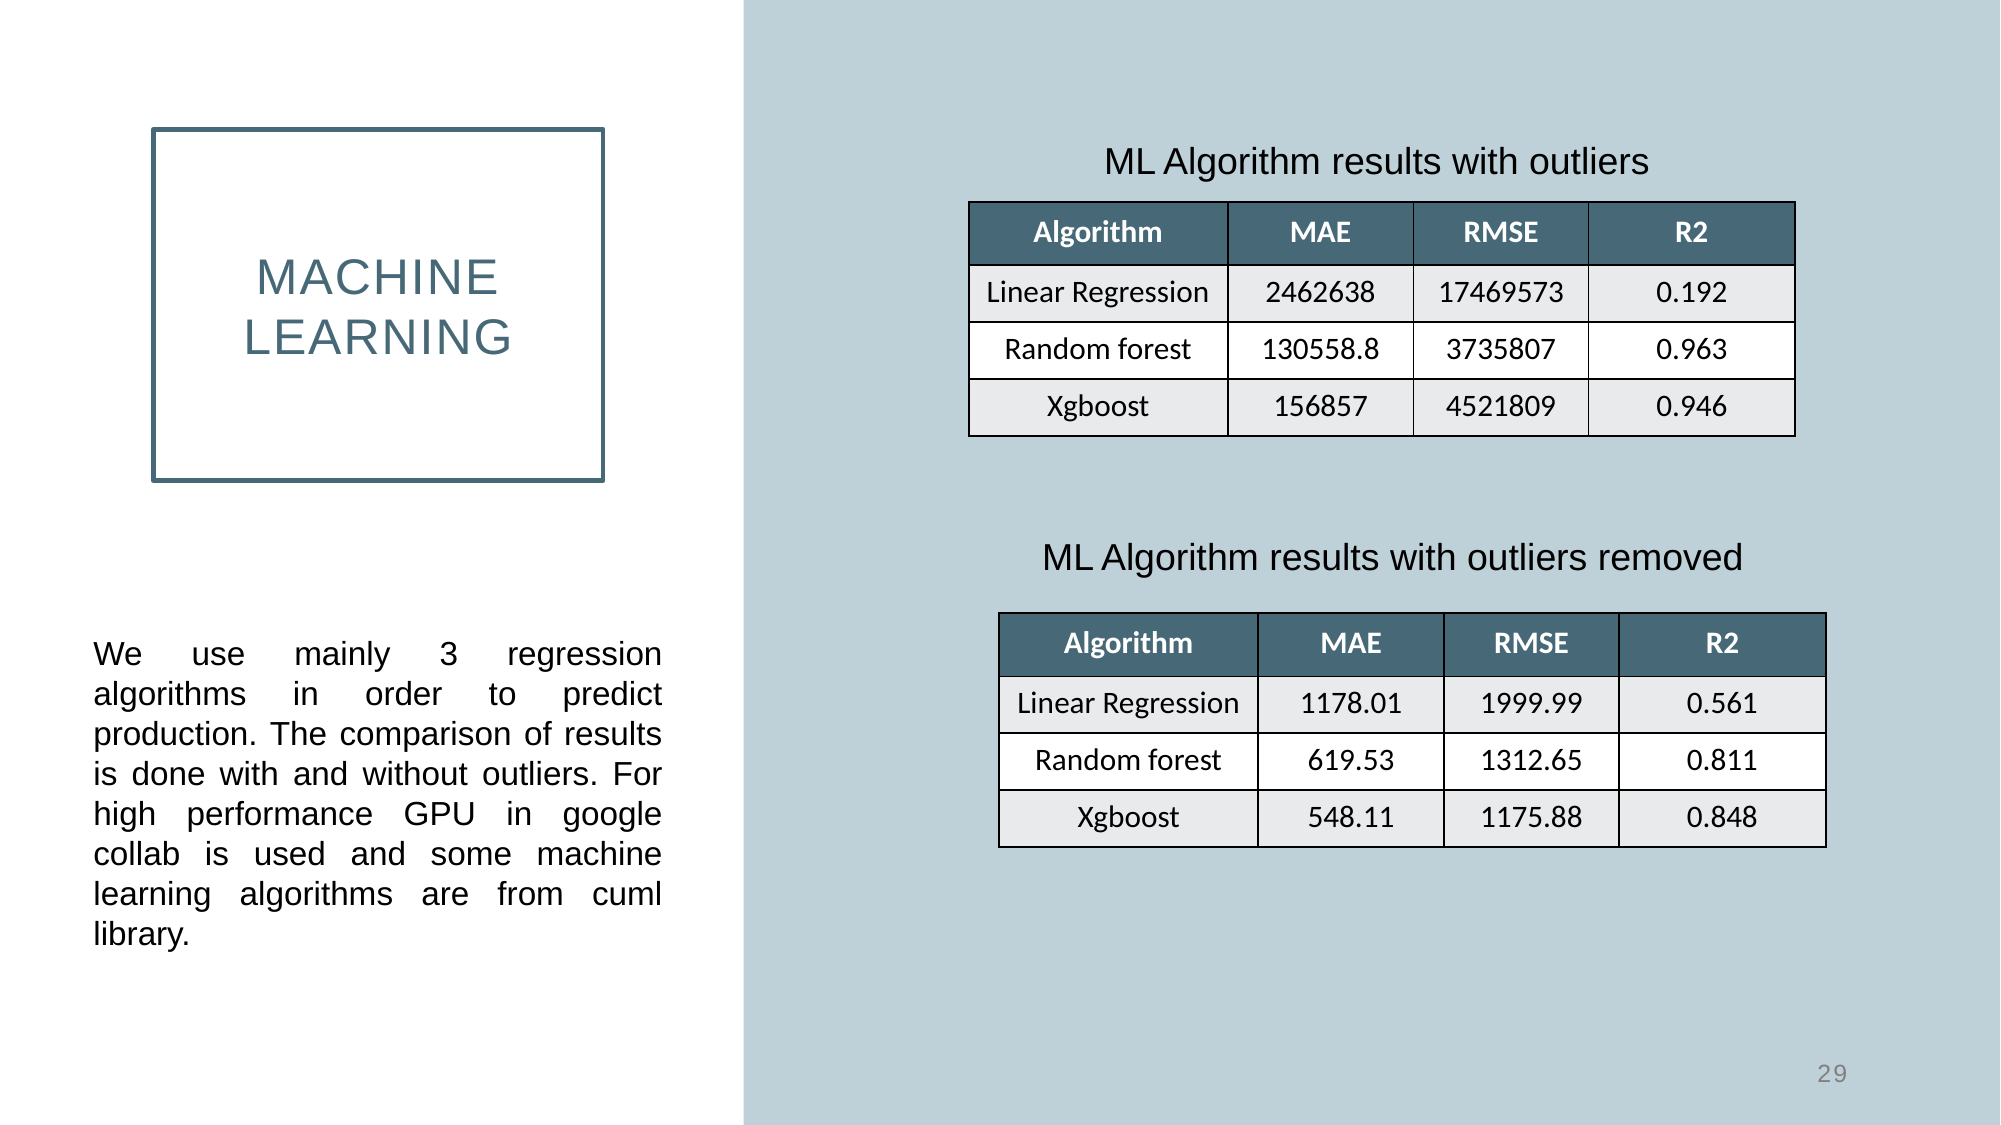

# Machine learning
ML Algorithm results with outliers
| Algorithm | MAE | RMSE | R2 |
| --- | --- | --- | --- |
| Linear Regression | 2462638 | 17469573 | 0.192 |
| Random forest | 130558.8 | 3735807 | 0.963 |
| Xgboost | 156857 | 4521809 | 0.946 |
ML Algorithm results with outliers removed
| Algorithm | MAE | RMSE | R2 |
| --- | --- | --- | --- |
| Linear Regression | 1178.01 | 1999.99 | 0.561 |
| Random forest | 619.53 | 1312.65 | 0.811 |
| Xgboost | 548.11 | 1175.88 | 0.848 |
We use mainly 3 regression algorithms in order to predict production. The comparison of results is done with and without outliers. For high performance GPU in google collab is used and some machine learning algorithms are from cuml library.
29